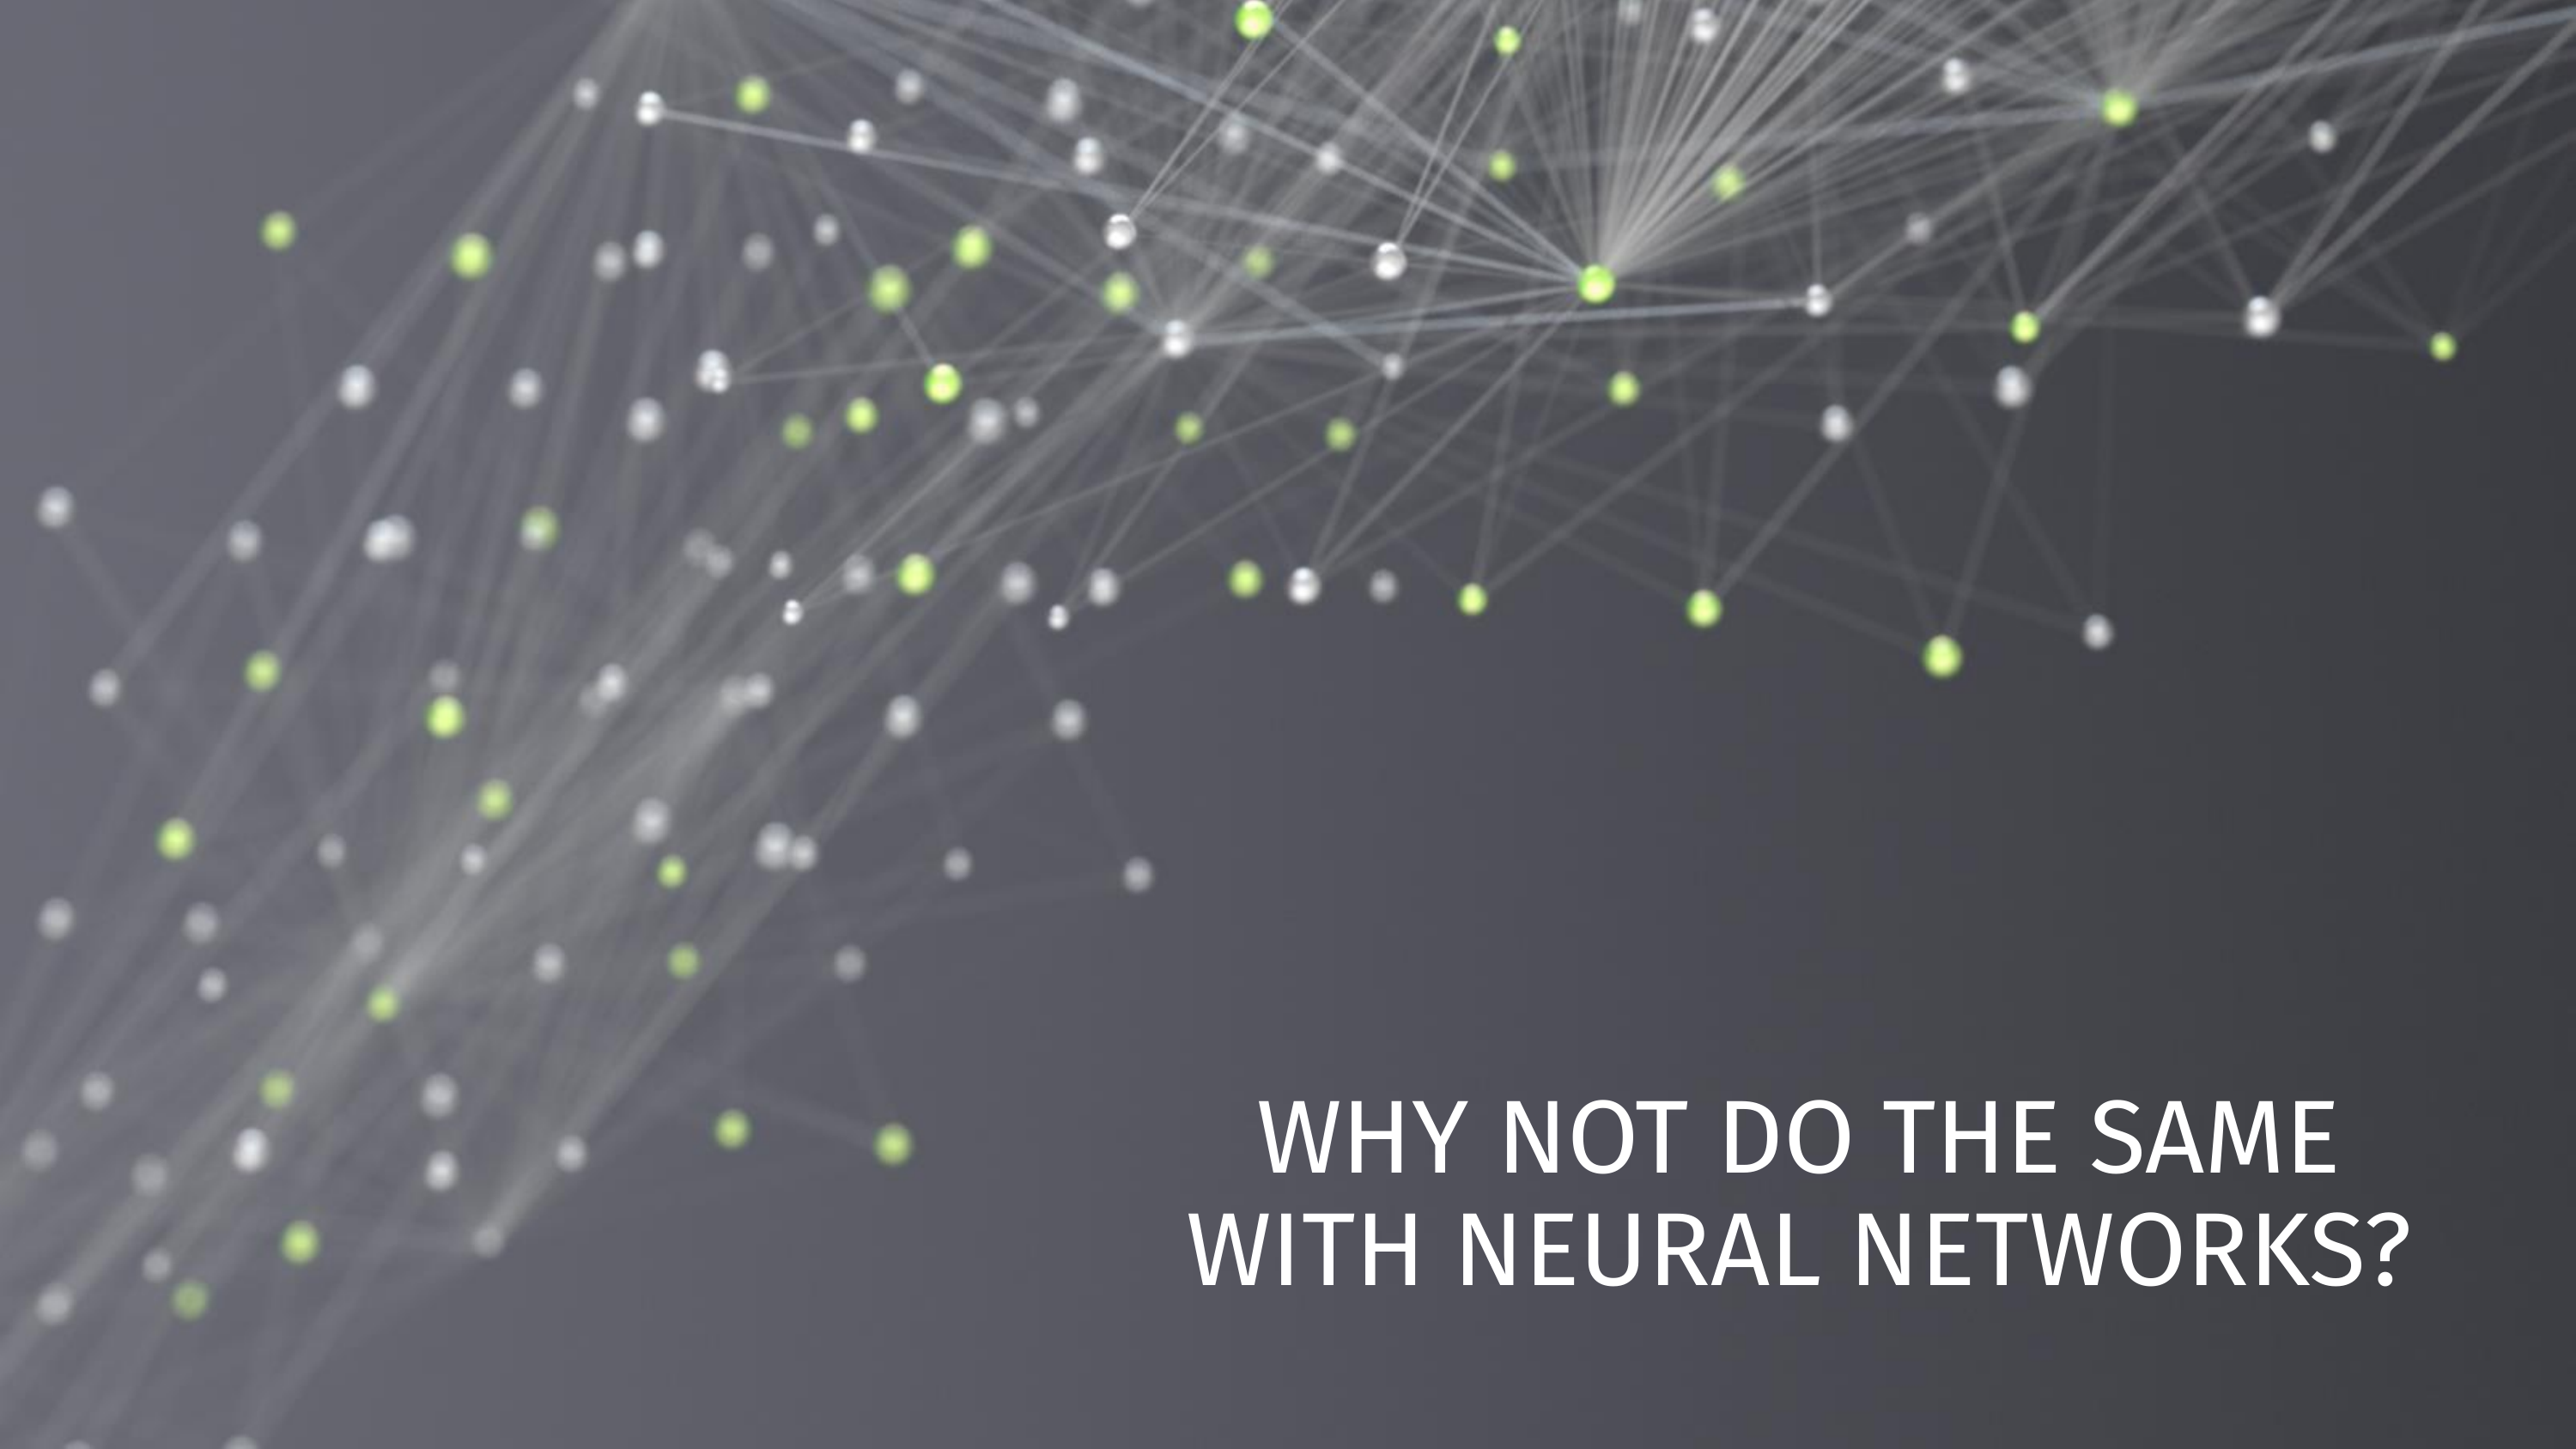

# Why not do the same with Neural Networks?